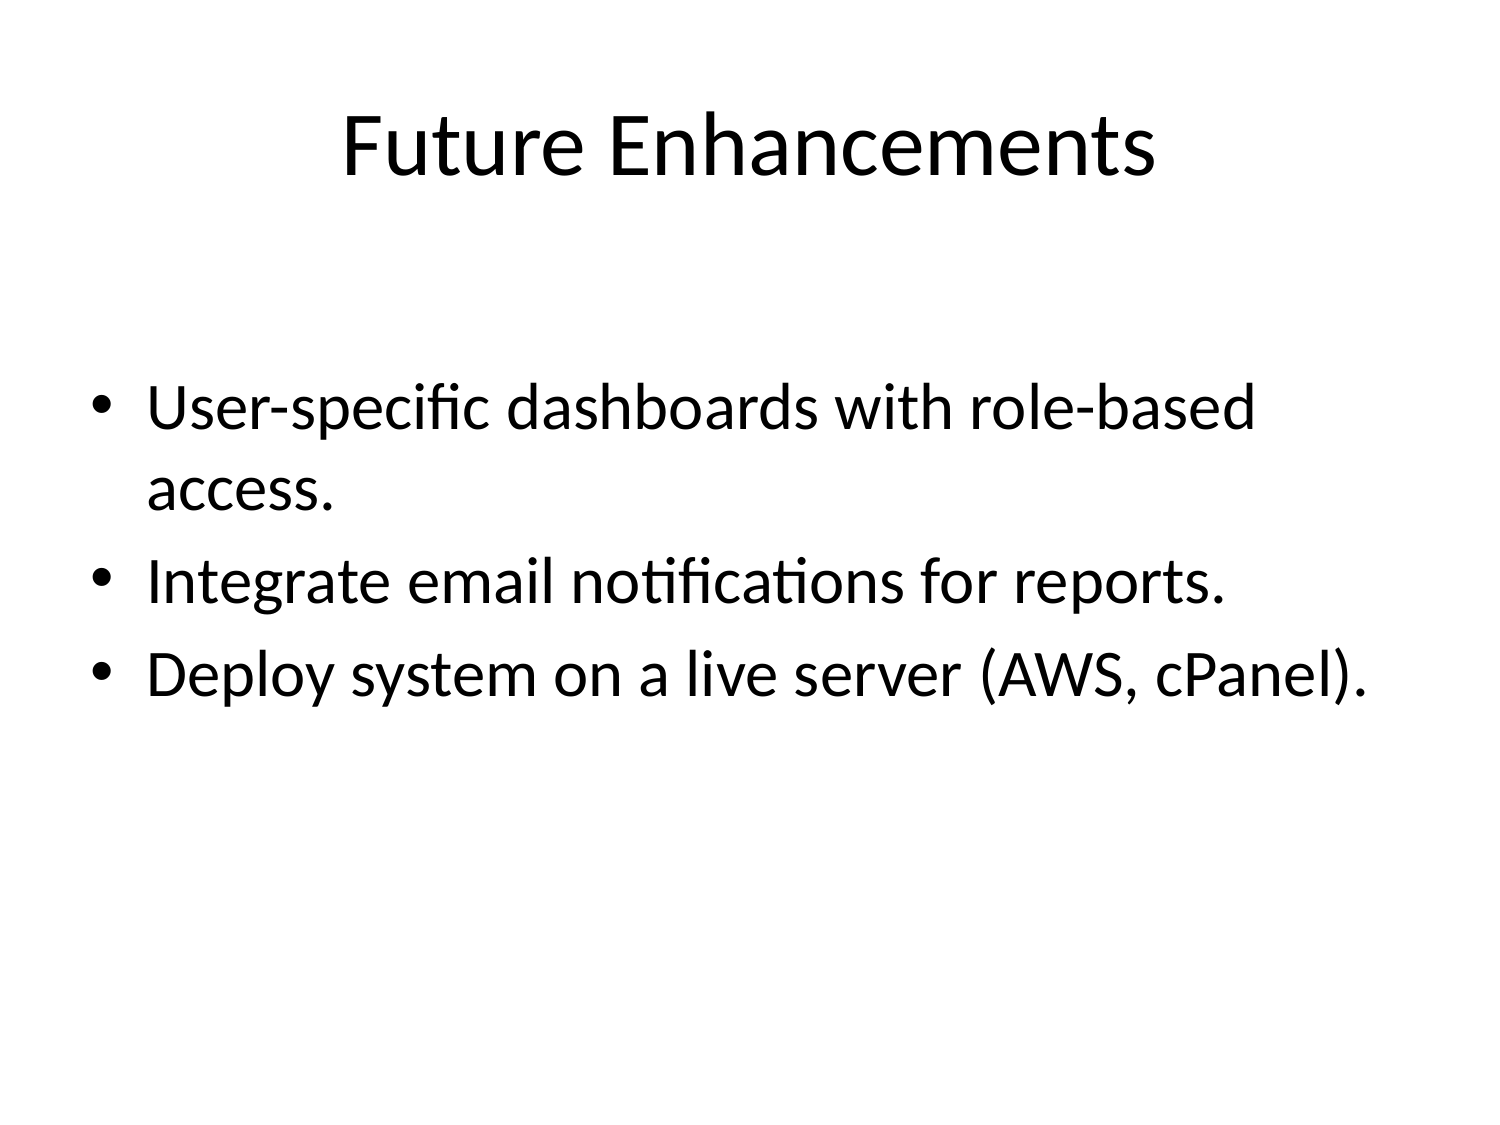

# Future Enhancements

User-specific dashboards with role-based access.
Integrate email notifications for reports.
Deploy system on a live server (AWS, cPanel).